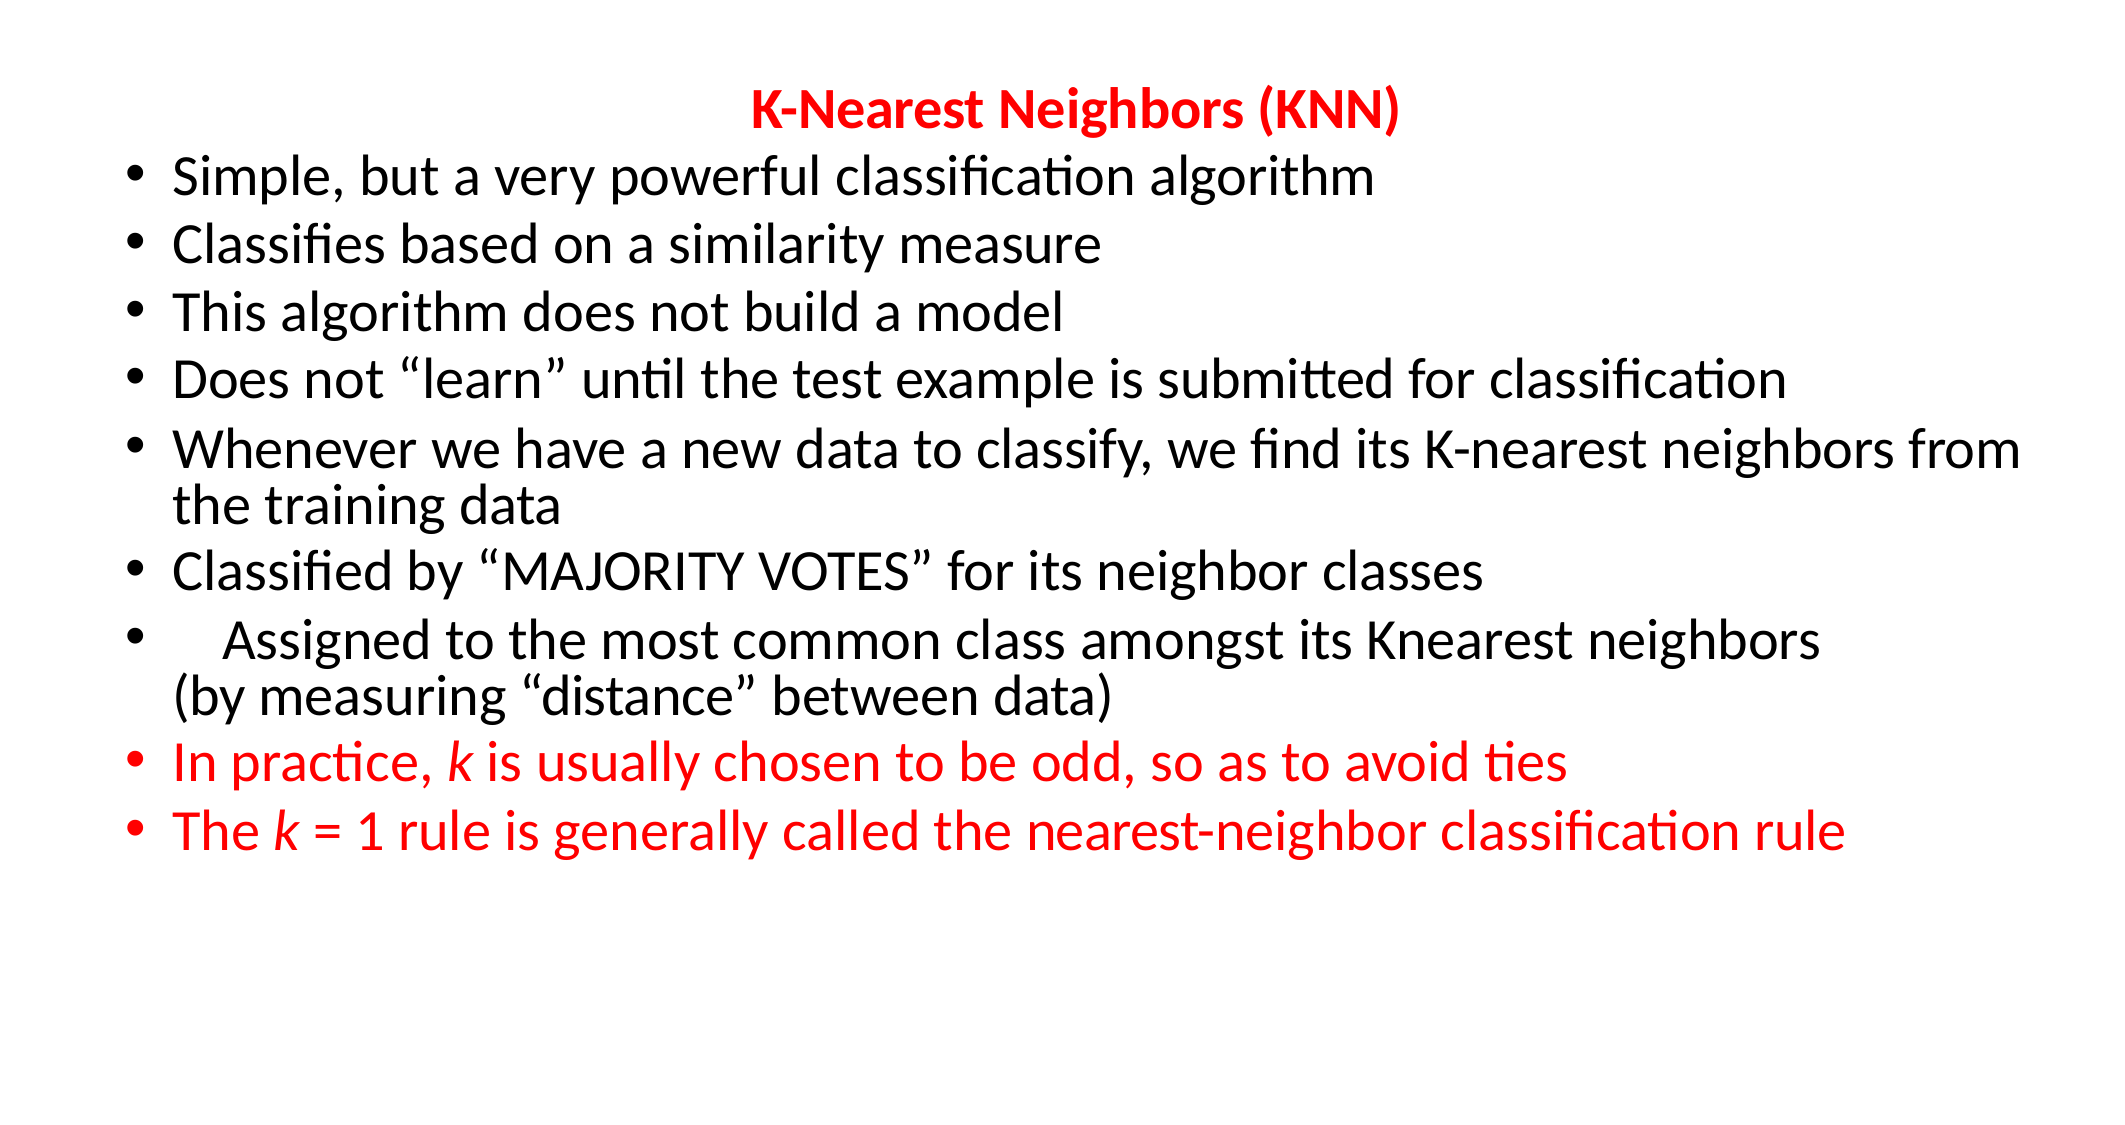

K-Nearest Neighbors (KNN)
Simple, but a very powerful classification algorithm
Classifies based on a similarity measure
This algorithm does not build a model
Does not “learn” until the test example is submitted for classification
Whenever we have a new data to classify, we find its K-nearest neighbors from the training data
Classified by “MAJORITY VOTES” for its neighbor classes
	Assigned to the most common class amongst its Knearest neighbors (by measuring “distance” between data)
In practice, k is usually chosen to be odd, so as to avoid ties
The k = 1 rule is generally called the nearest-neighbor classification rule